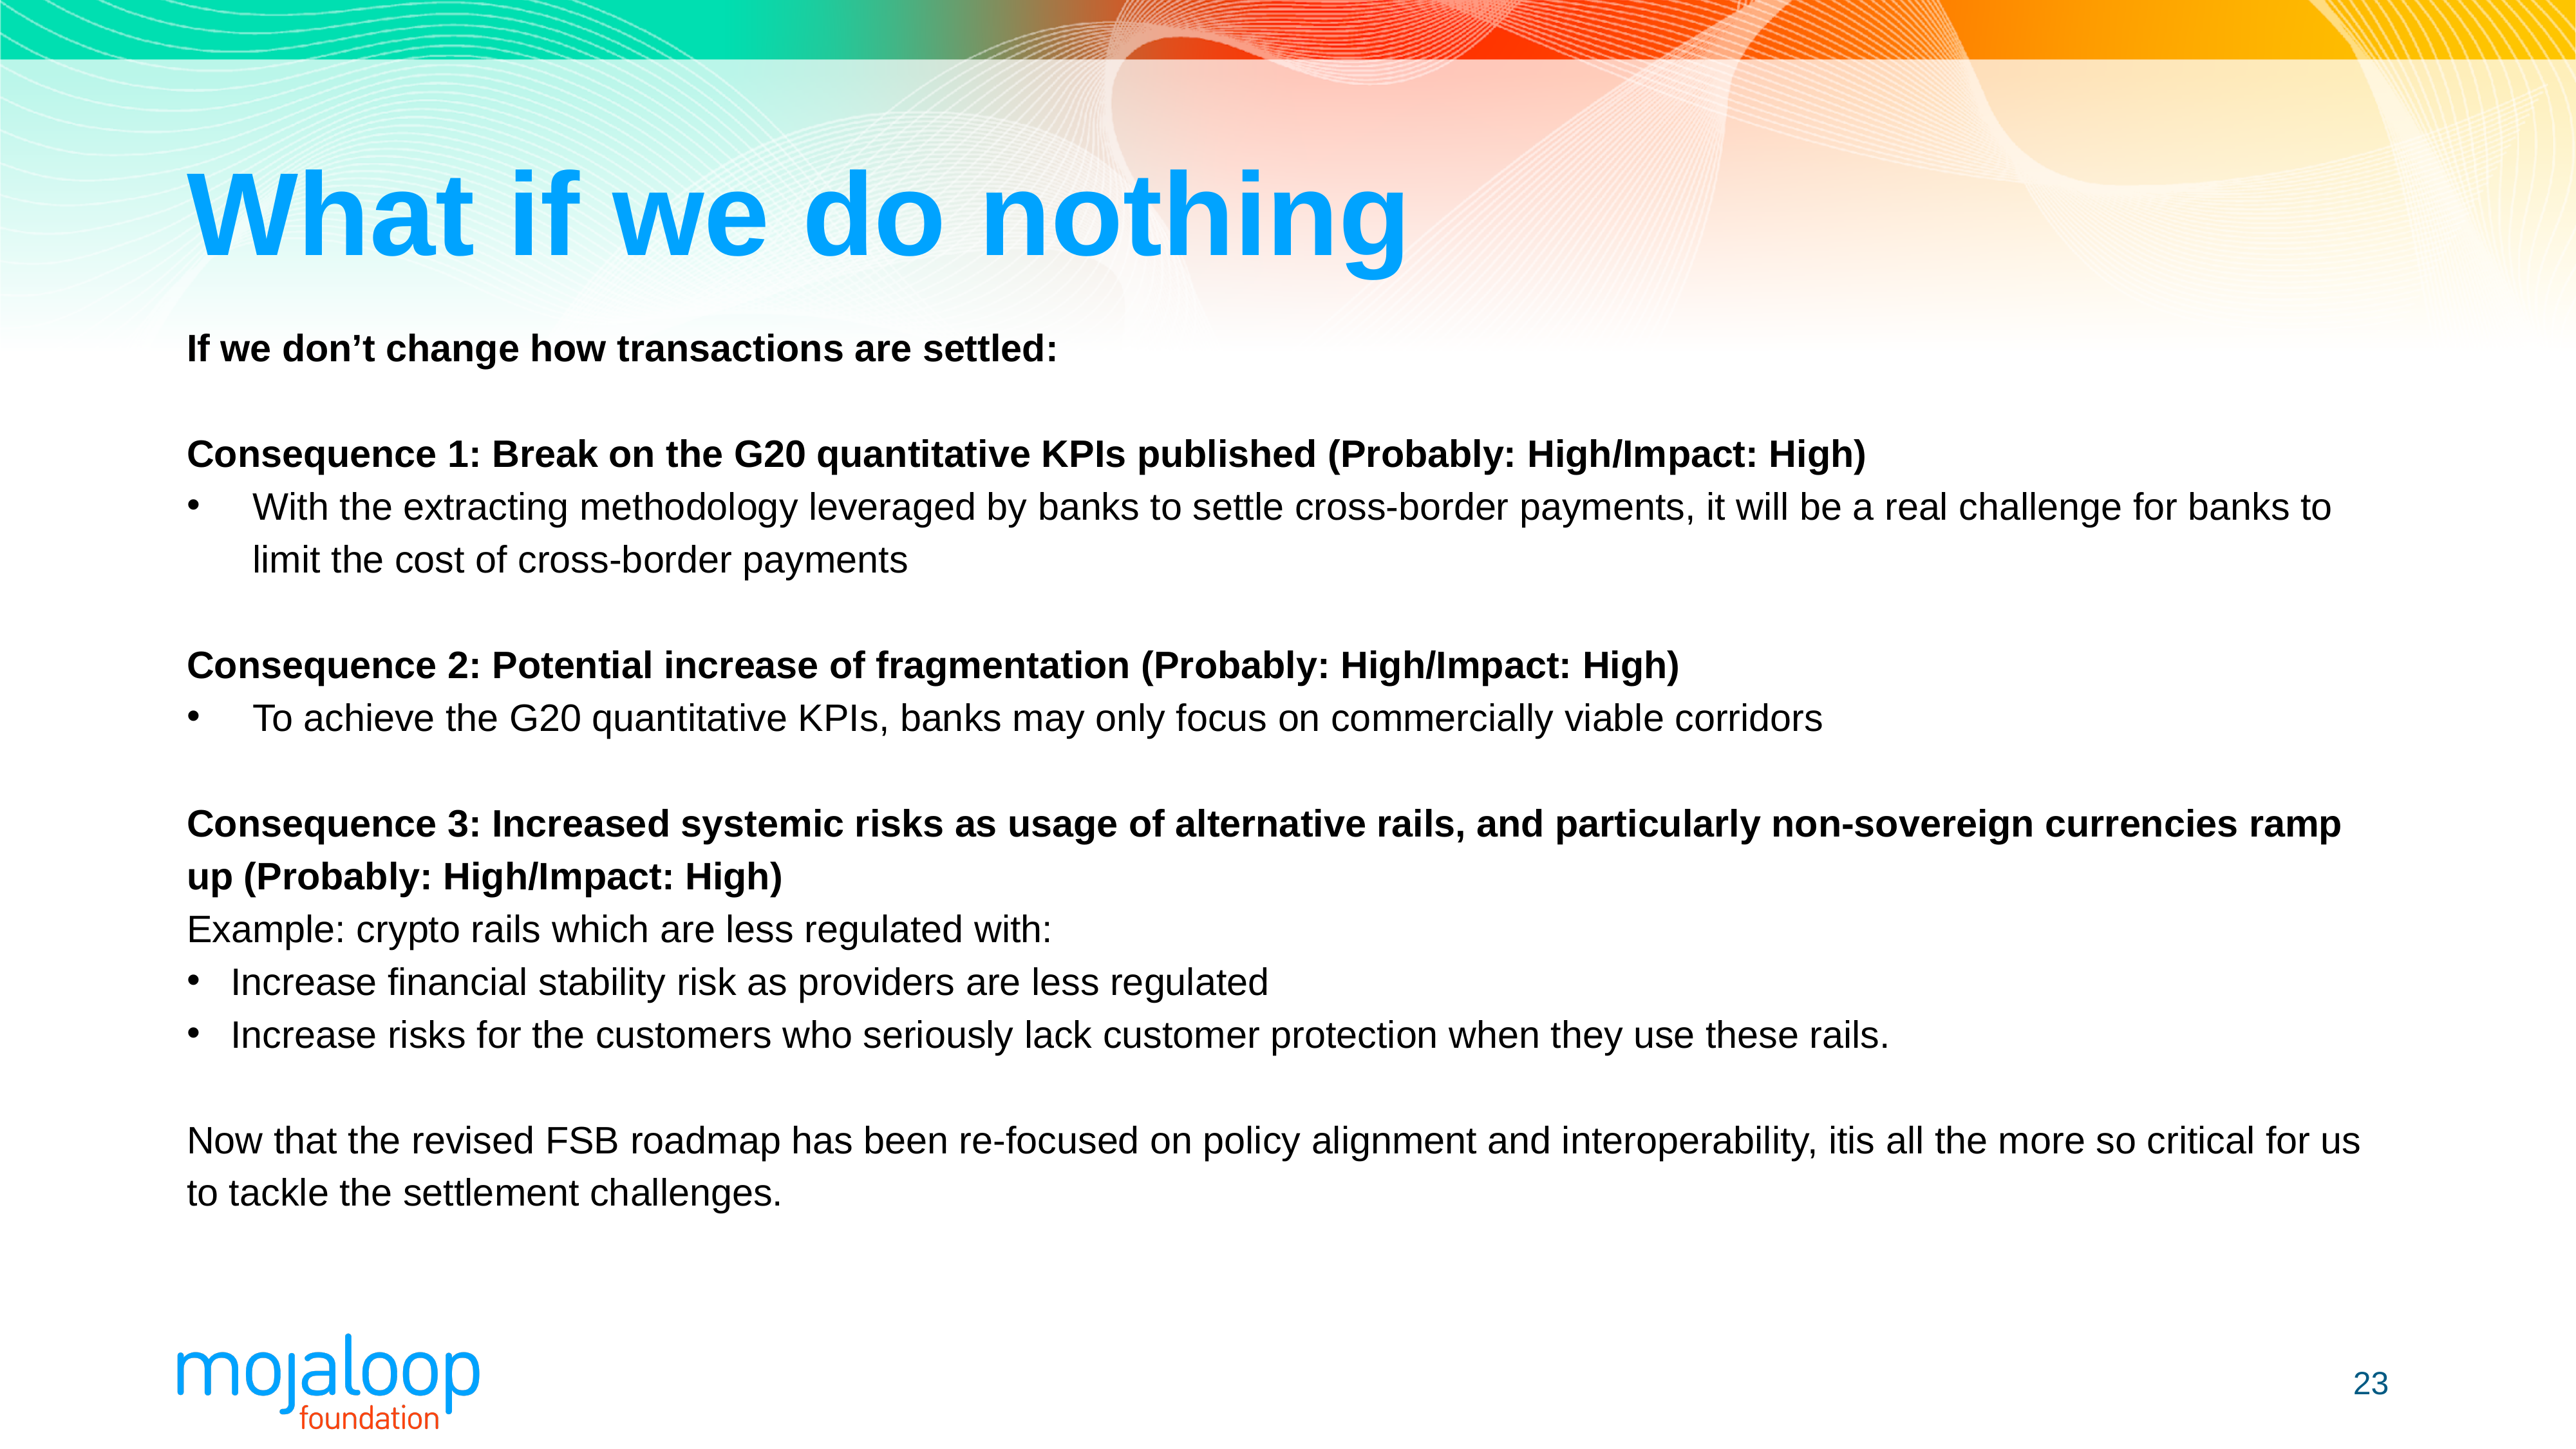

# What if we do nothing
If we don’t change how transactions are settled:

Consequence 1: Break on the G20 quantitative KPIs published (Probably: High/Impact: High)
With the extracting methodology leveraged by banks to settle cross-border payments, it will be a real challenge for banks to limit the cost of cross-border payments

Consequence 2: Potential increase of fragmentation (Probably: High/Impact: High)
To achieve the G20 quantitative KPIs, banks may only focus on commercially viable corridors

Consequence 3: Increased systemic risks as usage of alternative rails, and particularly non-sovereign currencies ramp up (Probably: High/Impact: High)
Example: crypto rails which are less regulated with:
Increase financial stability risk as providers are less regulated
Increase risks for the customers who seriously lack customer protection when they use these rails.

Now that the revised FSB roadmap has been re-focused on policy alignment and interoperability, itis all the more so critical for us to tackle the settlement challenges.

23